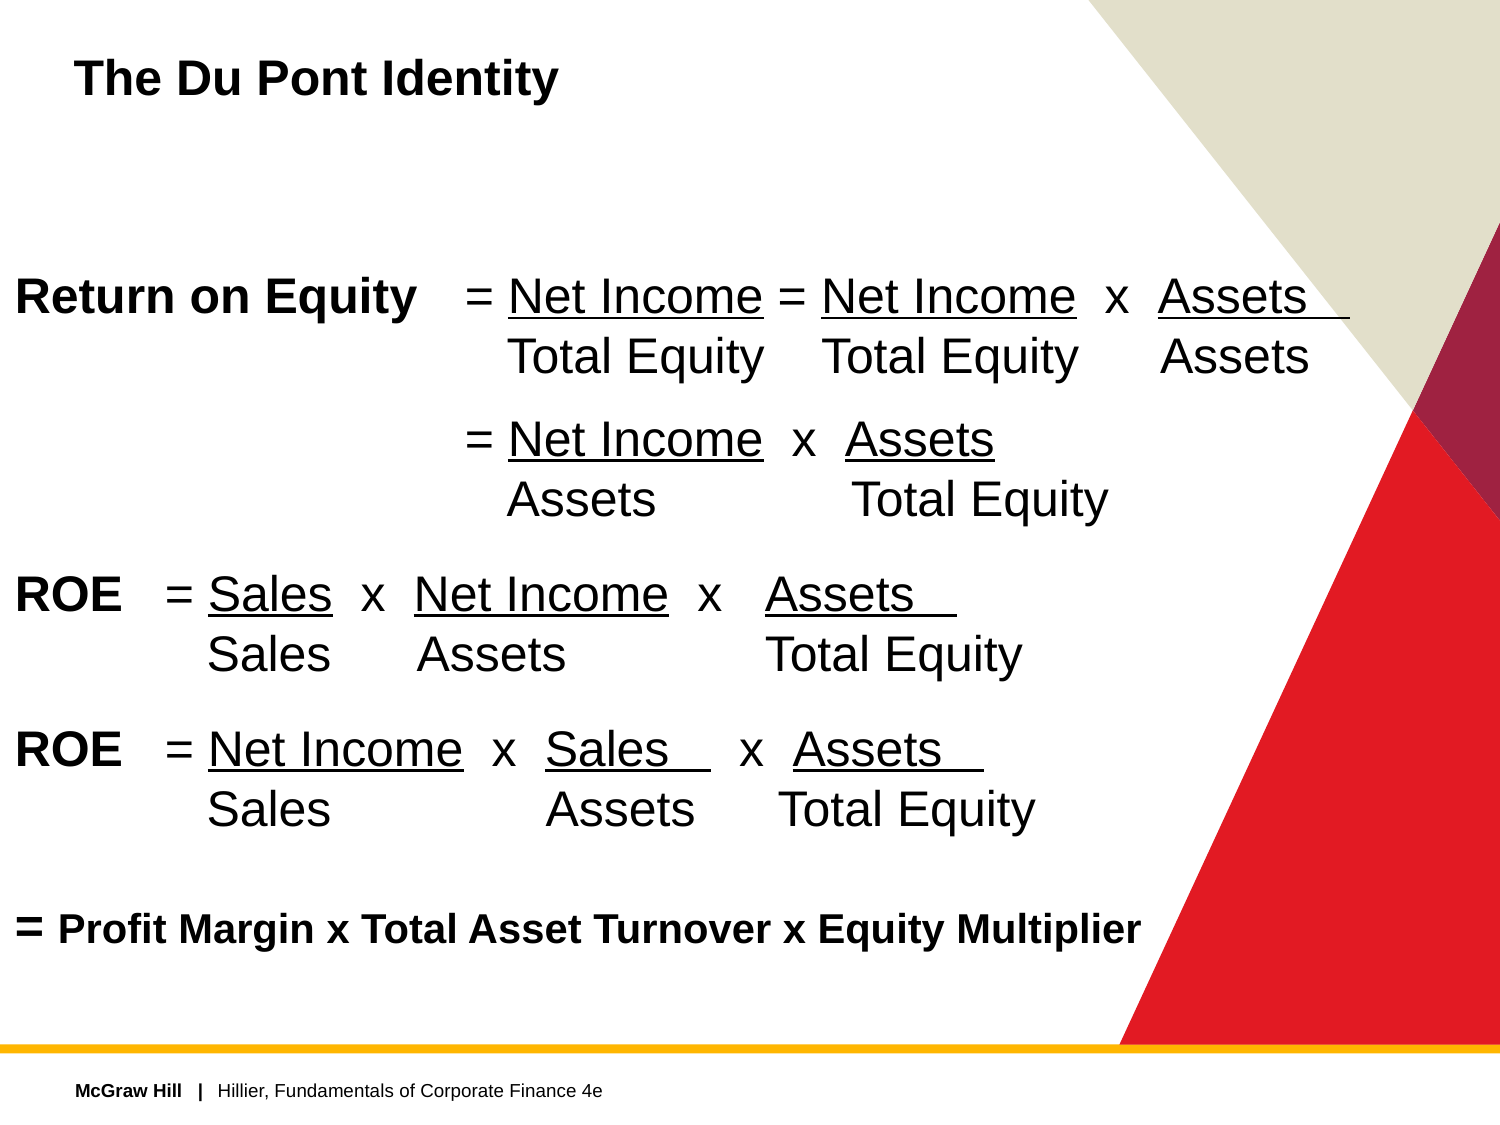

# The Du Pont Identity
Return on Equity 	= Net Income = Net Income  x  Assets
			   Total Equity = Total Equity      Assets

			= Net Income  x  Assets
			   Assets              Total Equity

ROE	= Sales  x  Net Income  x  	Assets
	   Sales=    Assets         	Total Equity

ROE	= Net Income  x  Sales     x  Assets
	   Sales= 	      Assets 	 Total Equity

= Profit Margin x Total Asset Turnover x Equity Multiplier

Hillier, Fundamentals of Corporate Finance 4e